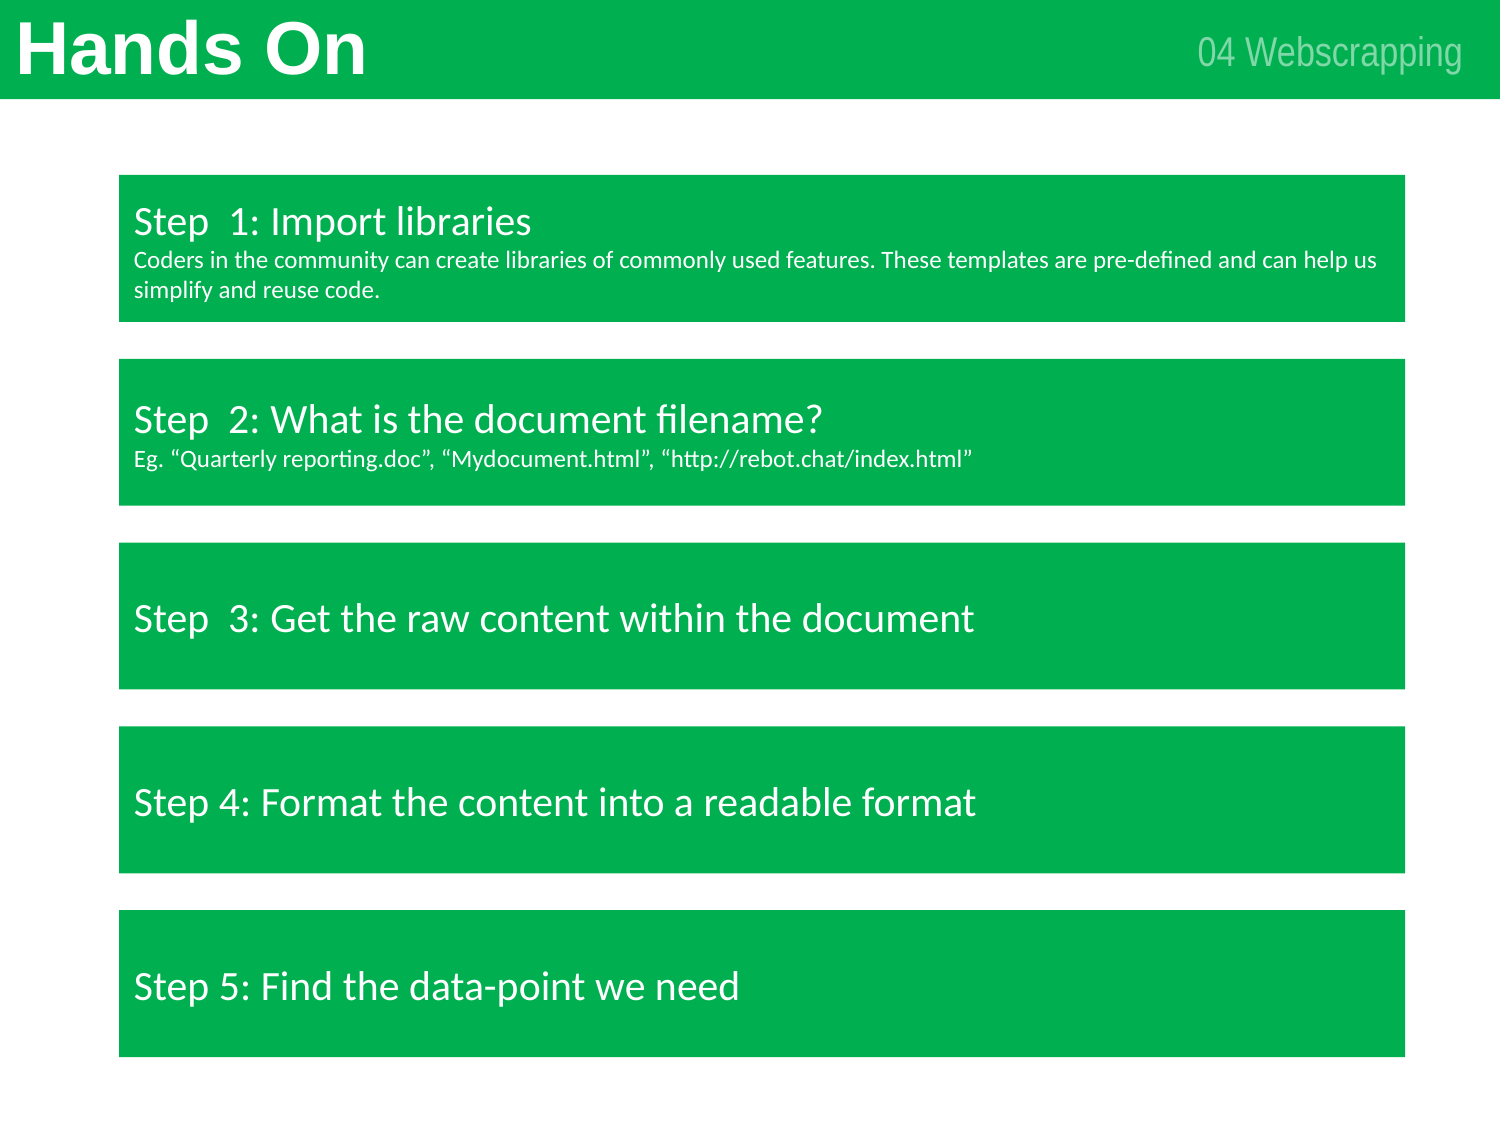

# Hands On
04 Webscrapping
Step  1: Import libraries
Coders in the community can create libraries of commonly used features. These templates are pre-defined and can help us simplify and reuse code.
Step  2: What is the document filename?
Eg. “Quarterly reporting.doc”, “Mydocument.html”, “http://rebot.chat/index.html”
Step  3: Get the raw content within the document
Step 4: Format the content into a readable format
Step 5: Find the data-point we need